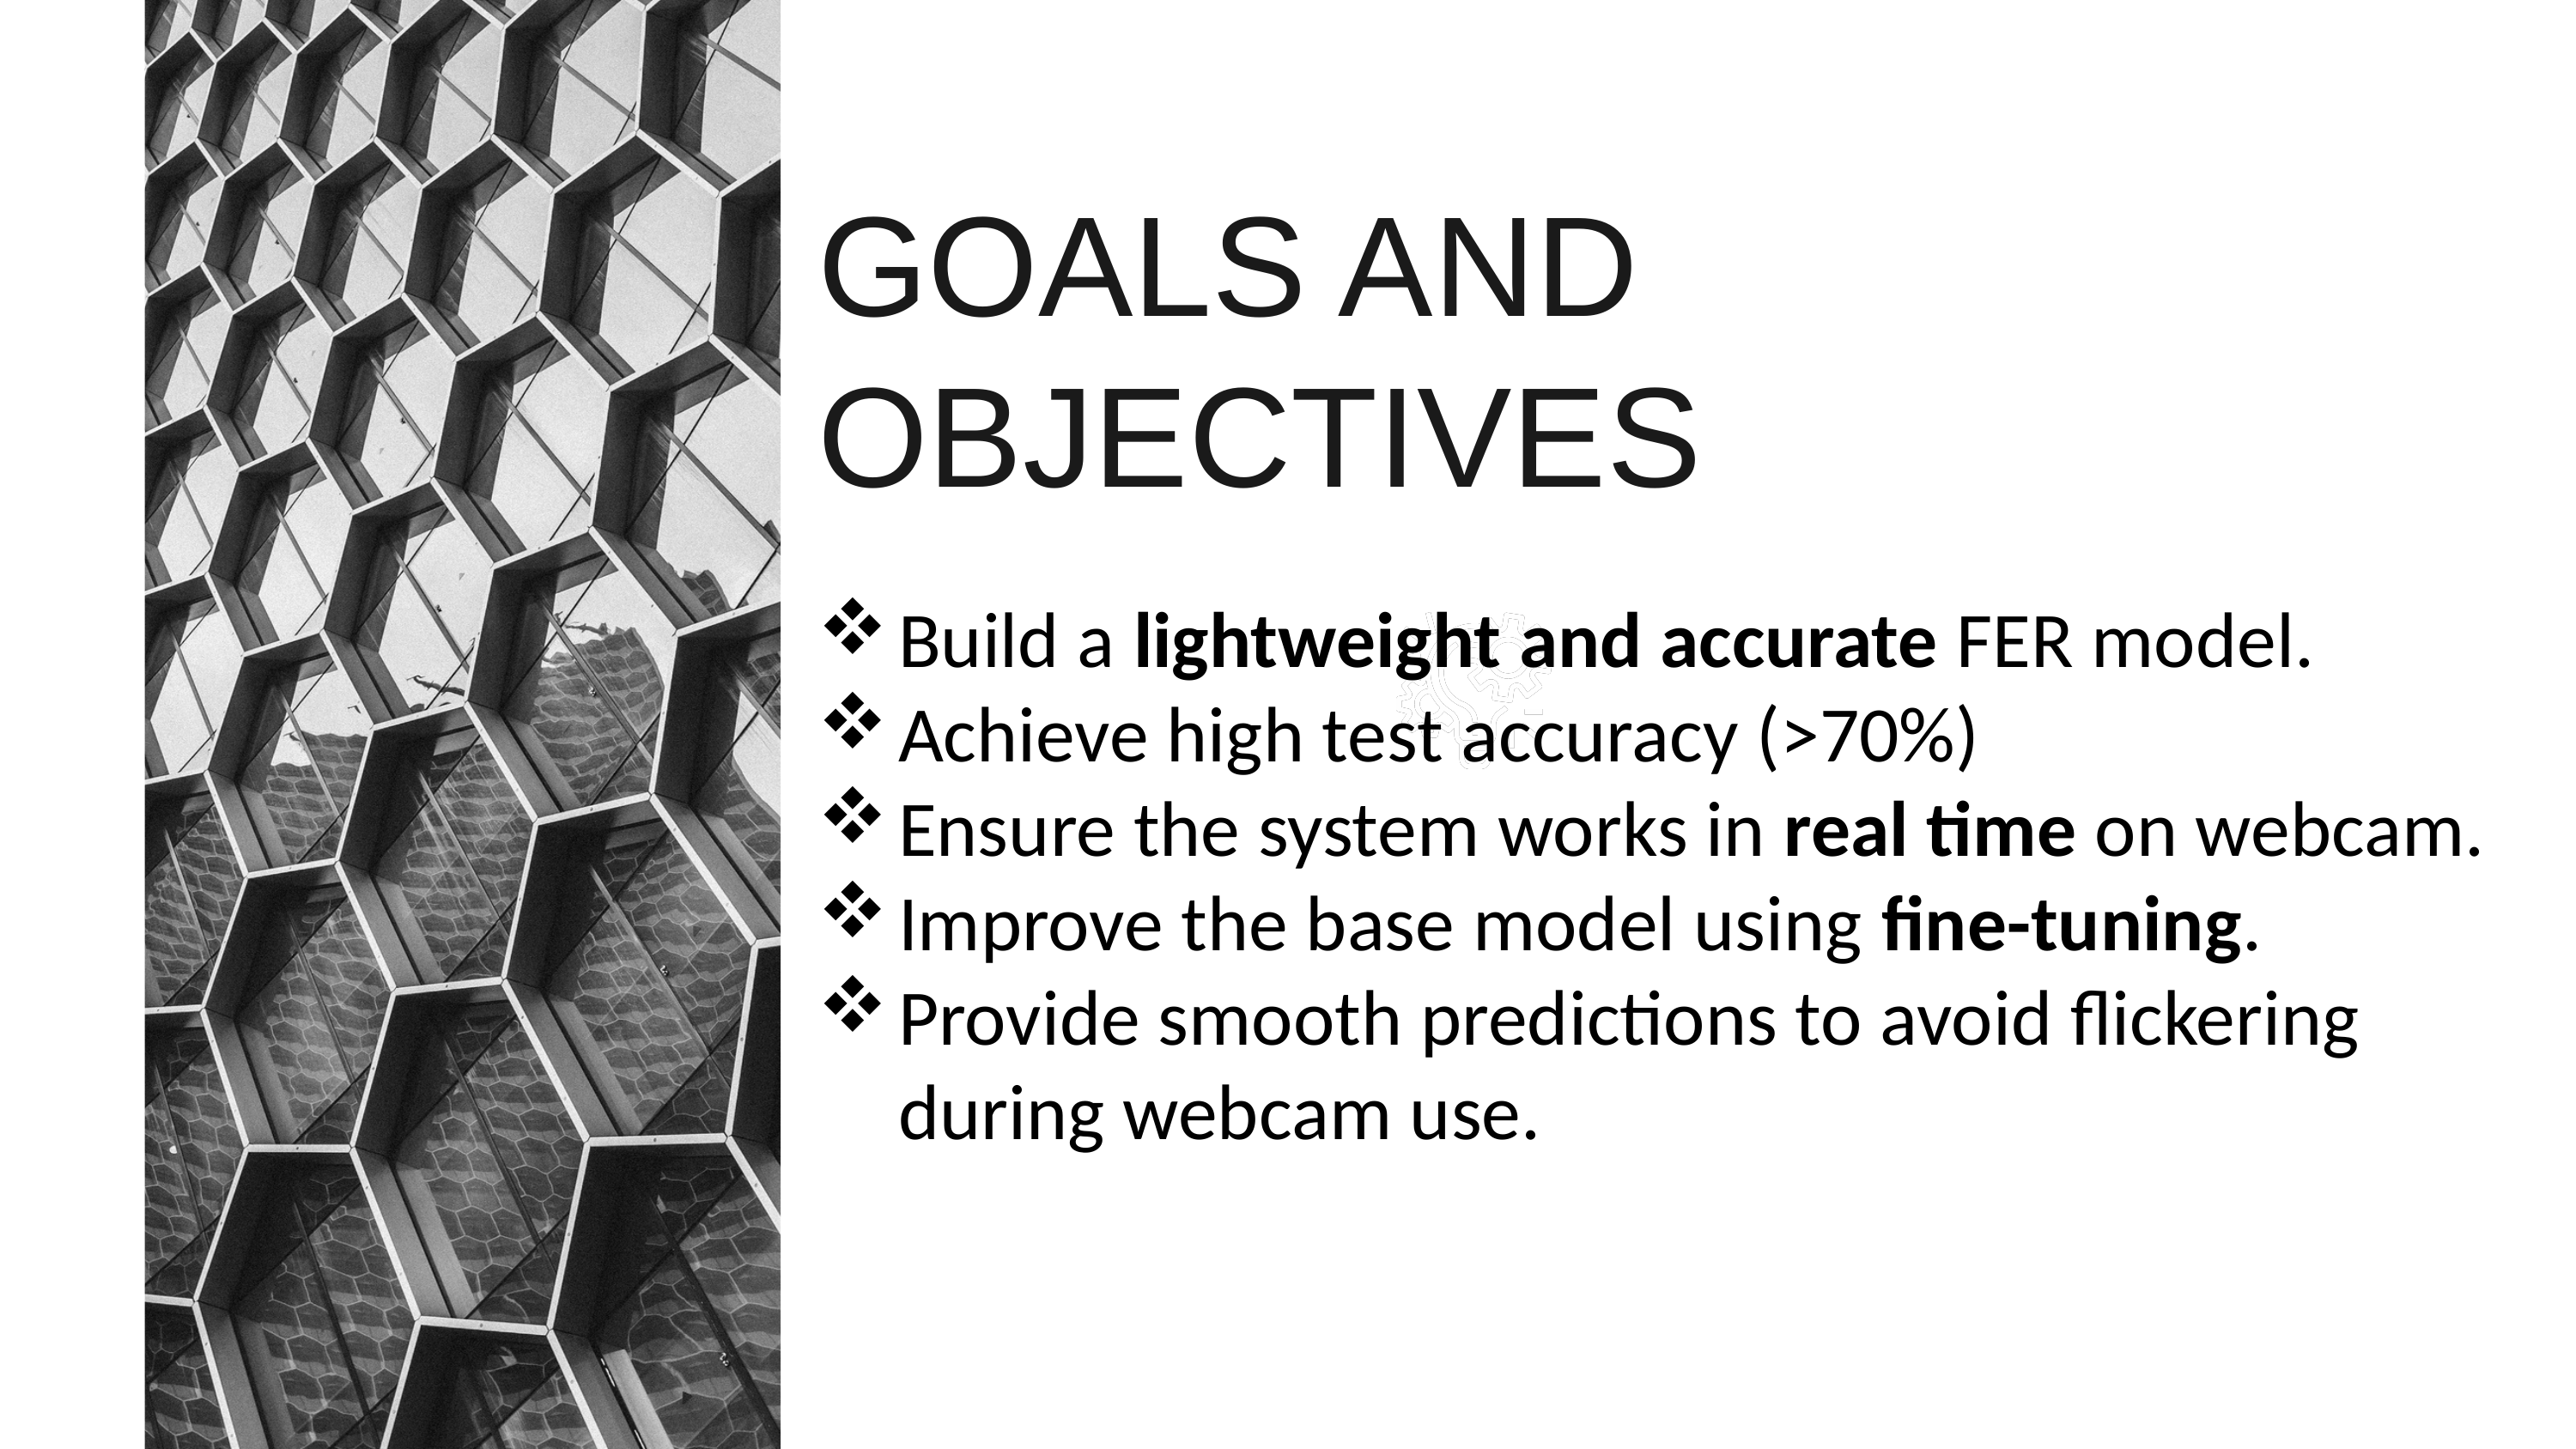

GOALS AND OBJECTIVES
Build a lightweight and accurate FER model.
Achieve high test accuracy (>70%)
Ensure the system works in real time on webcam.
Improve the base model using fine-tuning.
Provide smooth predictions to avoid flickering during webcam use.
ategories

Incorporating AI
Empowering Users